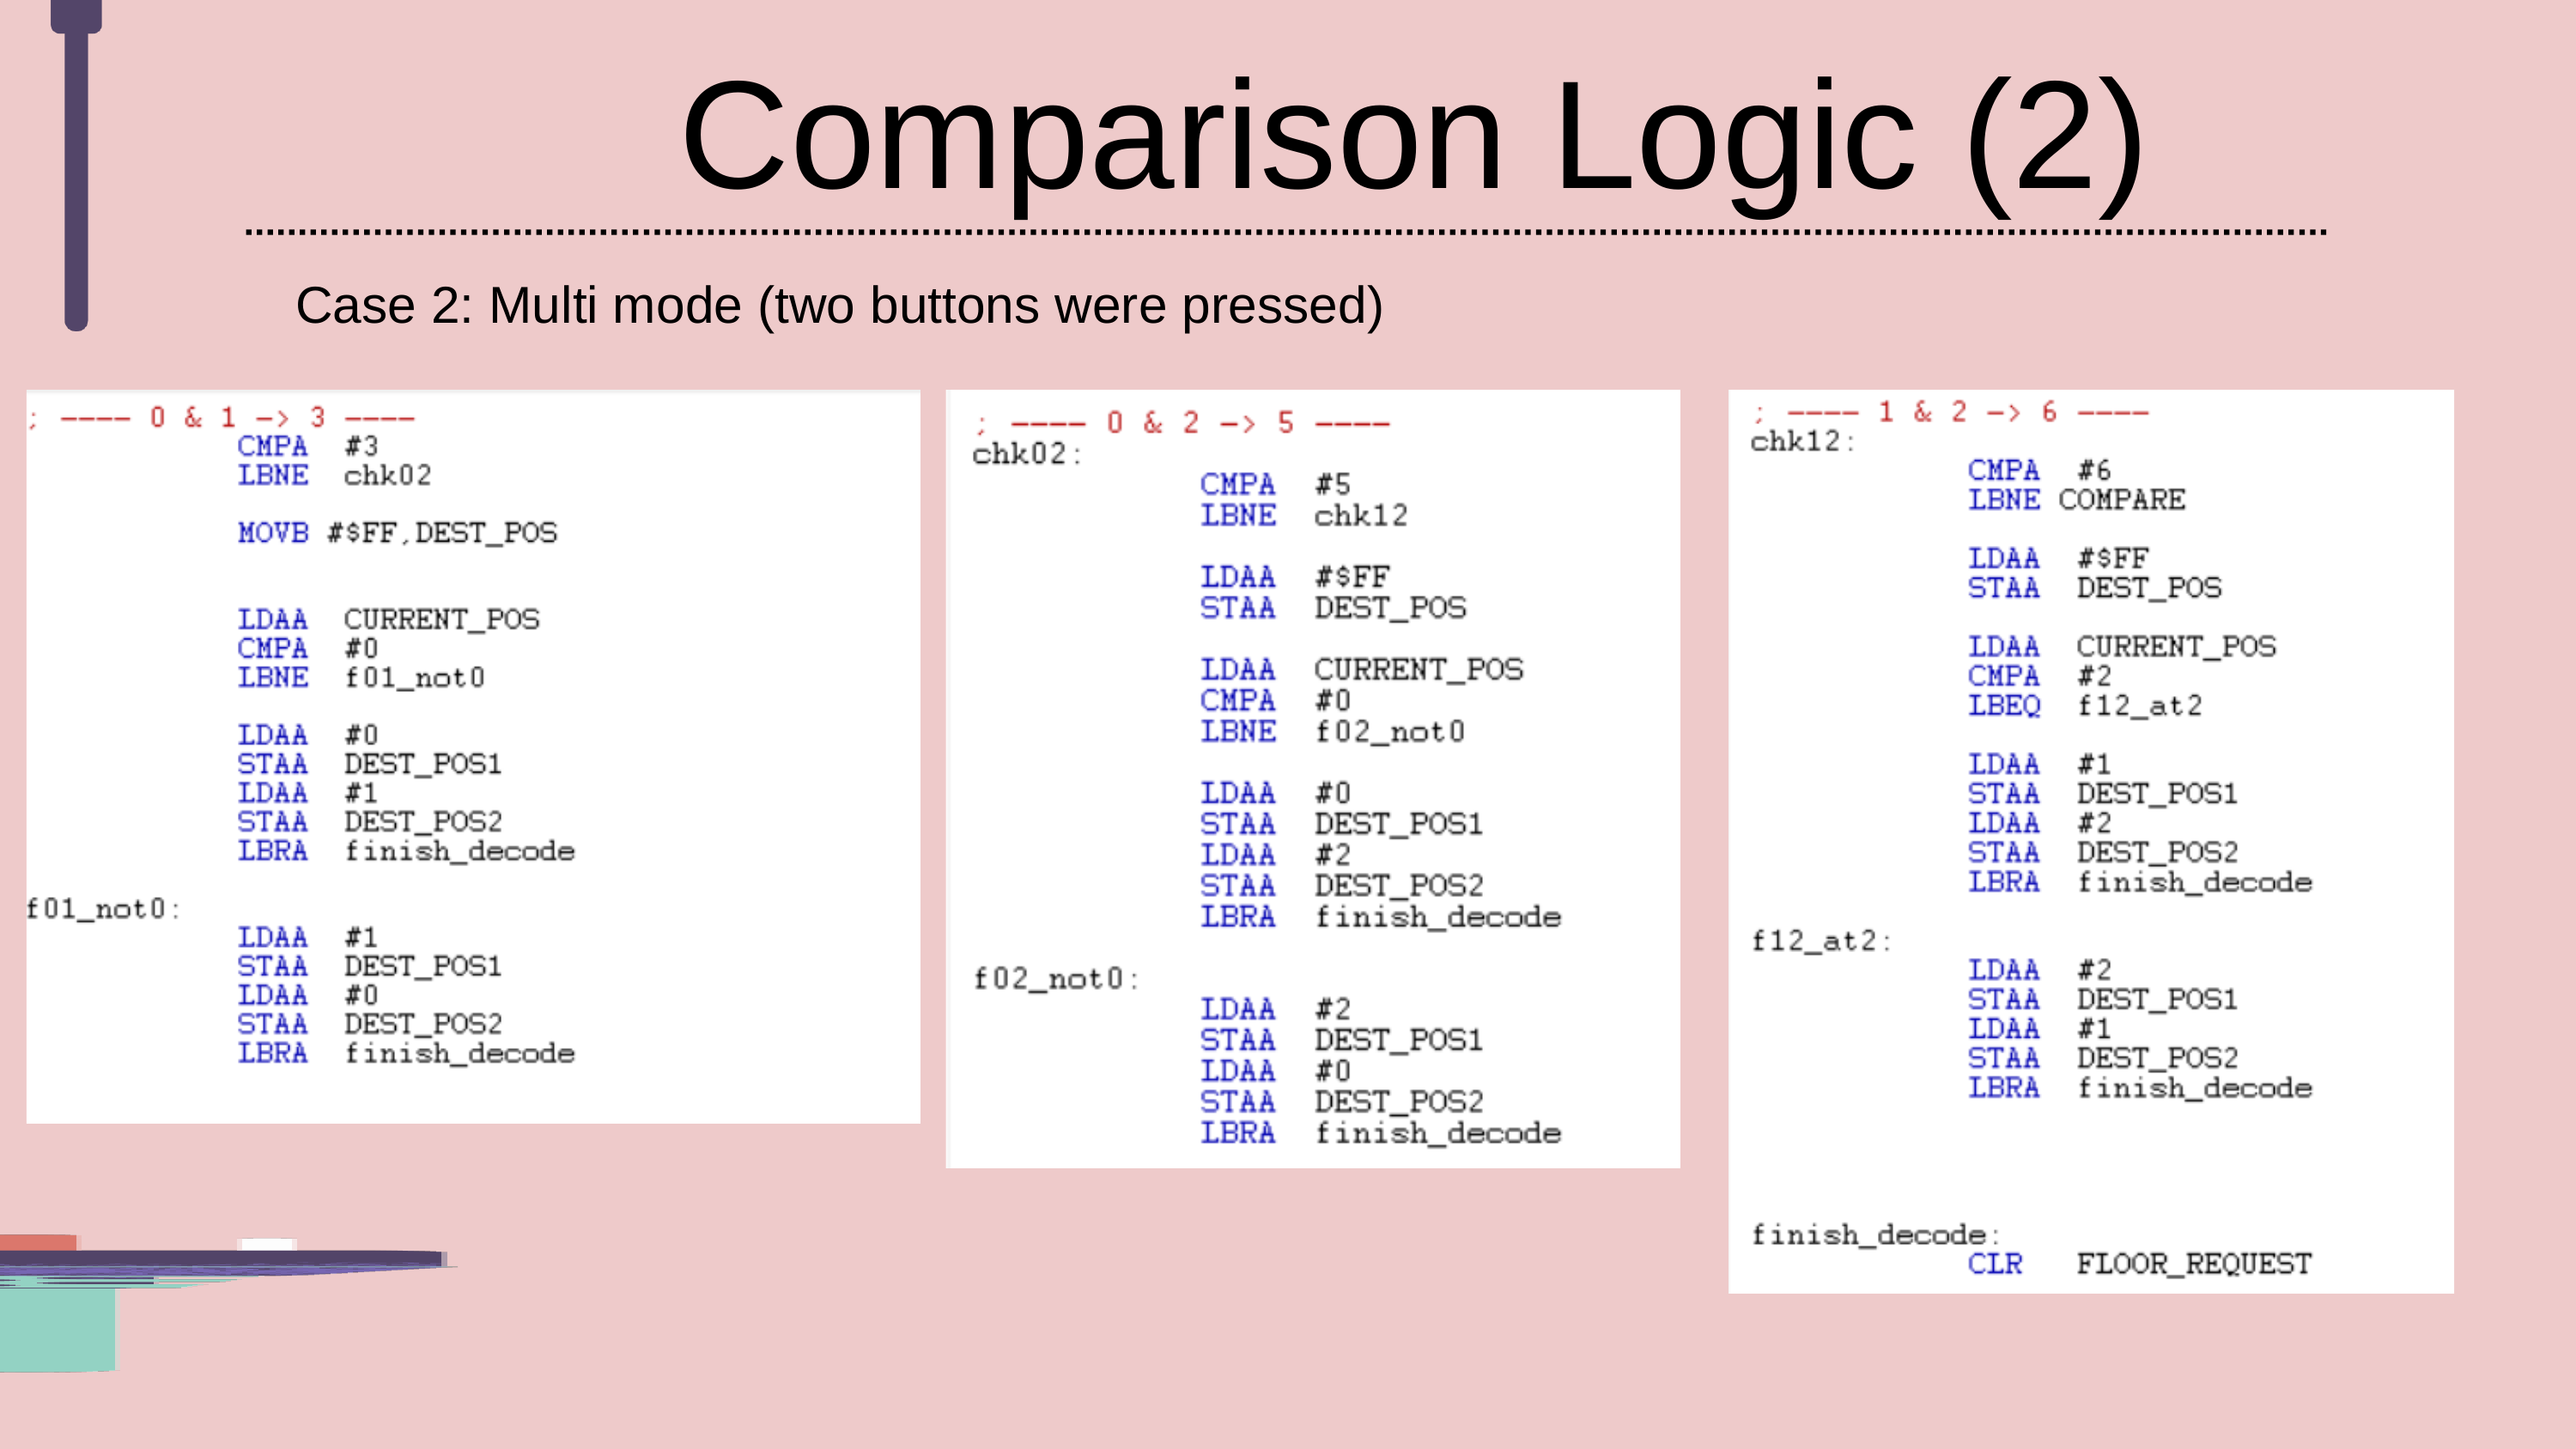

Comparison Logic (2)

Case 2: Multi mode (two buttons were pressed)